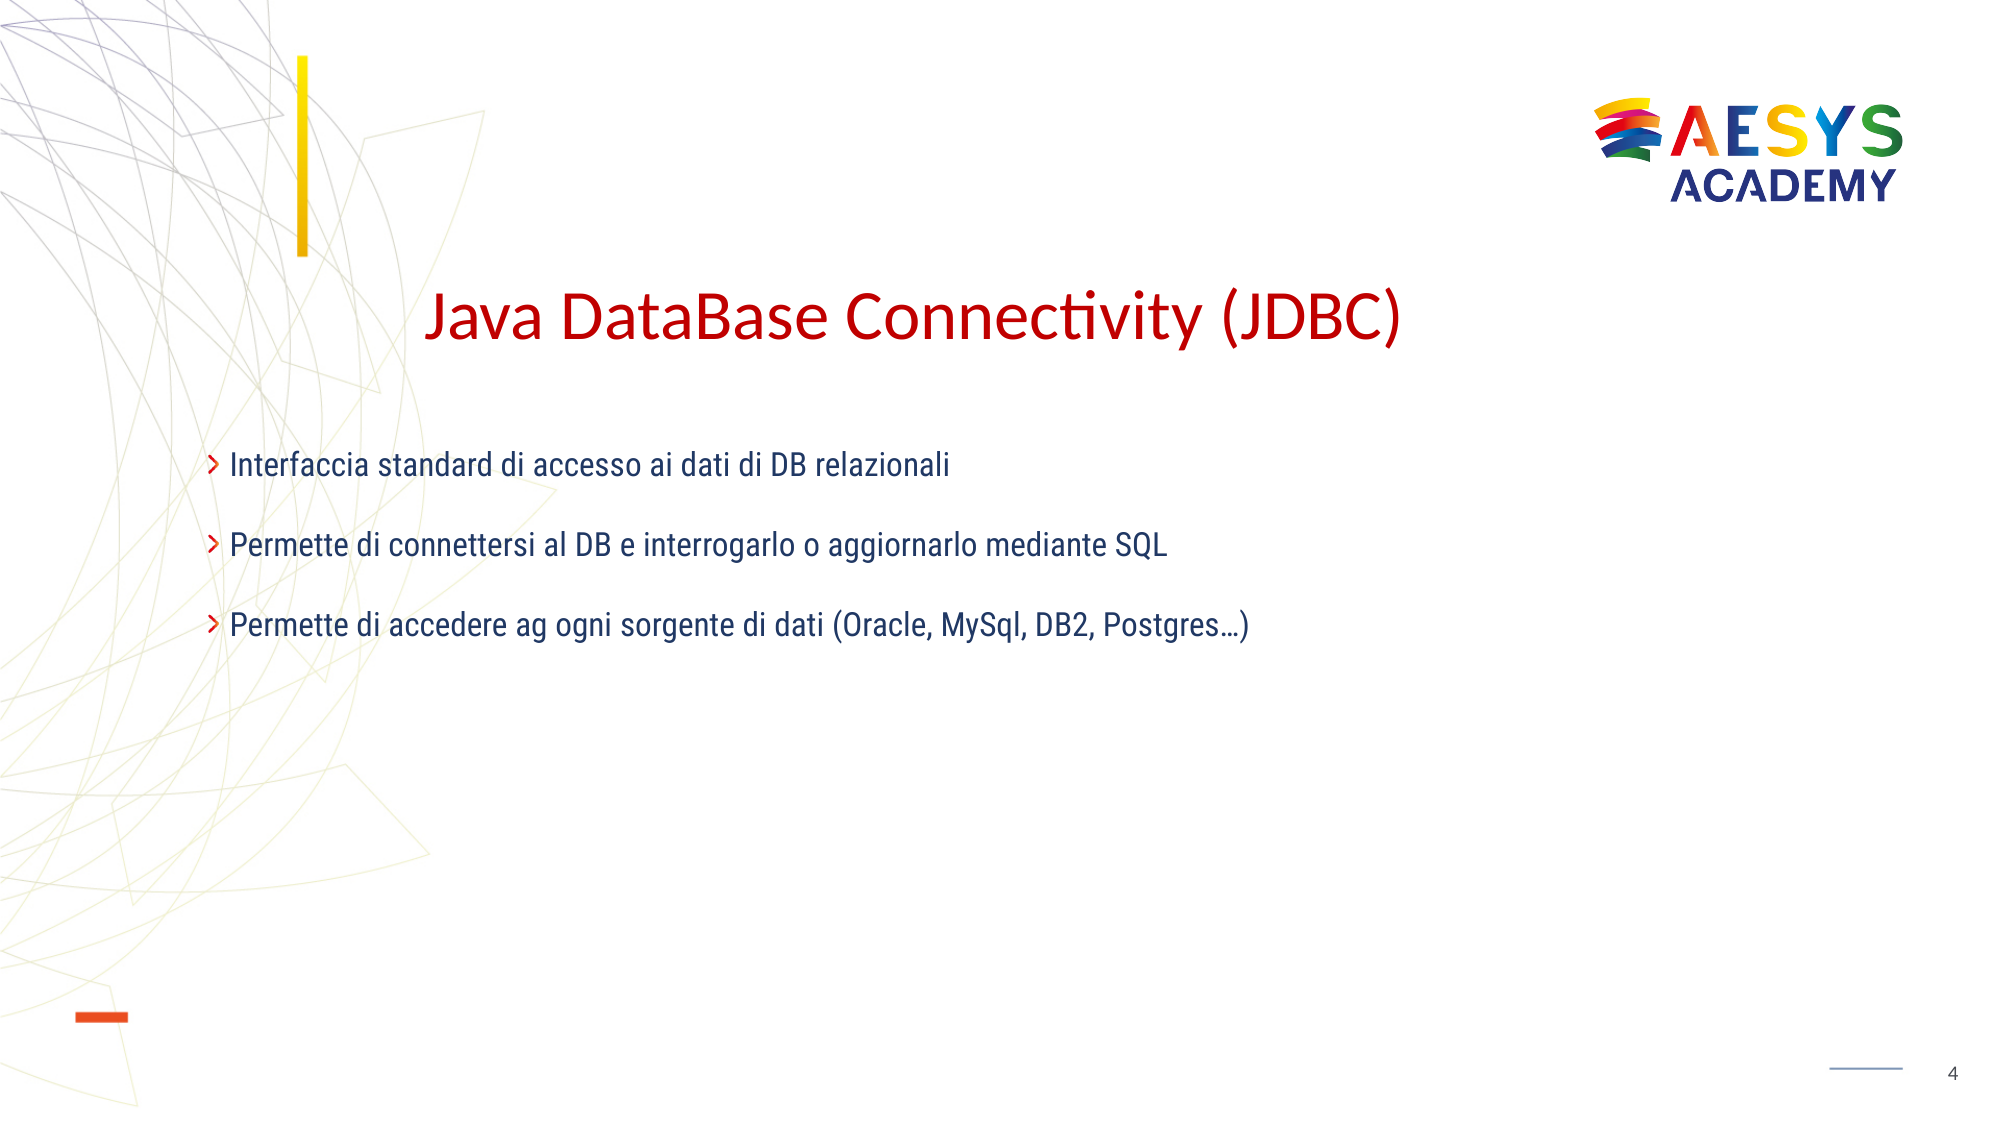

# Java DataBase Connectivity (JDBC)
Interfaccia standard di accesso ai dati di DB relazionali

Permette di connettersi al DB e interrogarlo o aggiornarlo mediante SQL

Permette di accedere ag ogni sorgente di dati (Oracle, MySql, DB2, Postgres…)
4